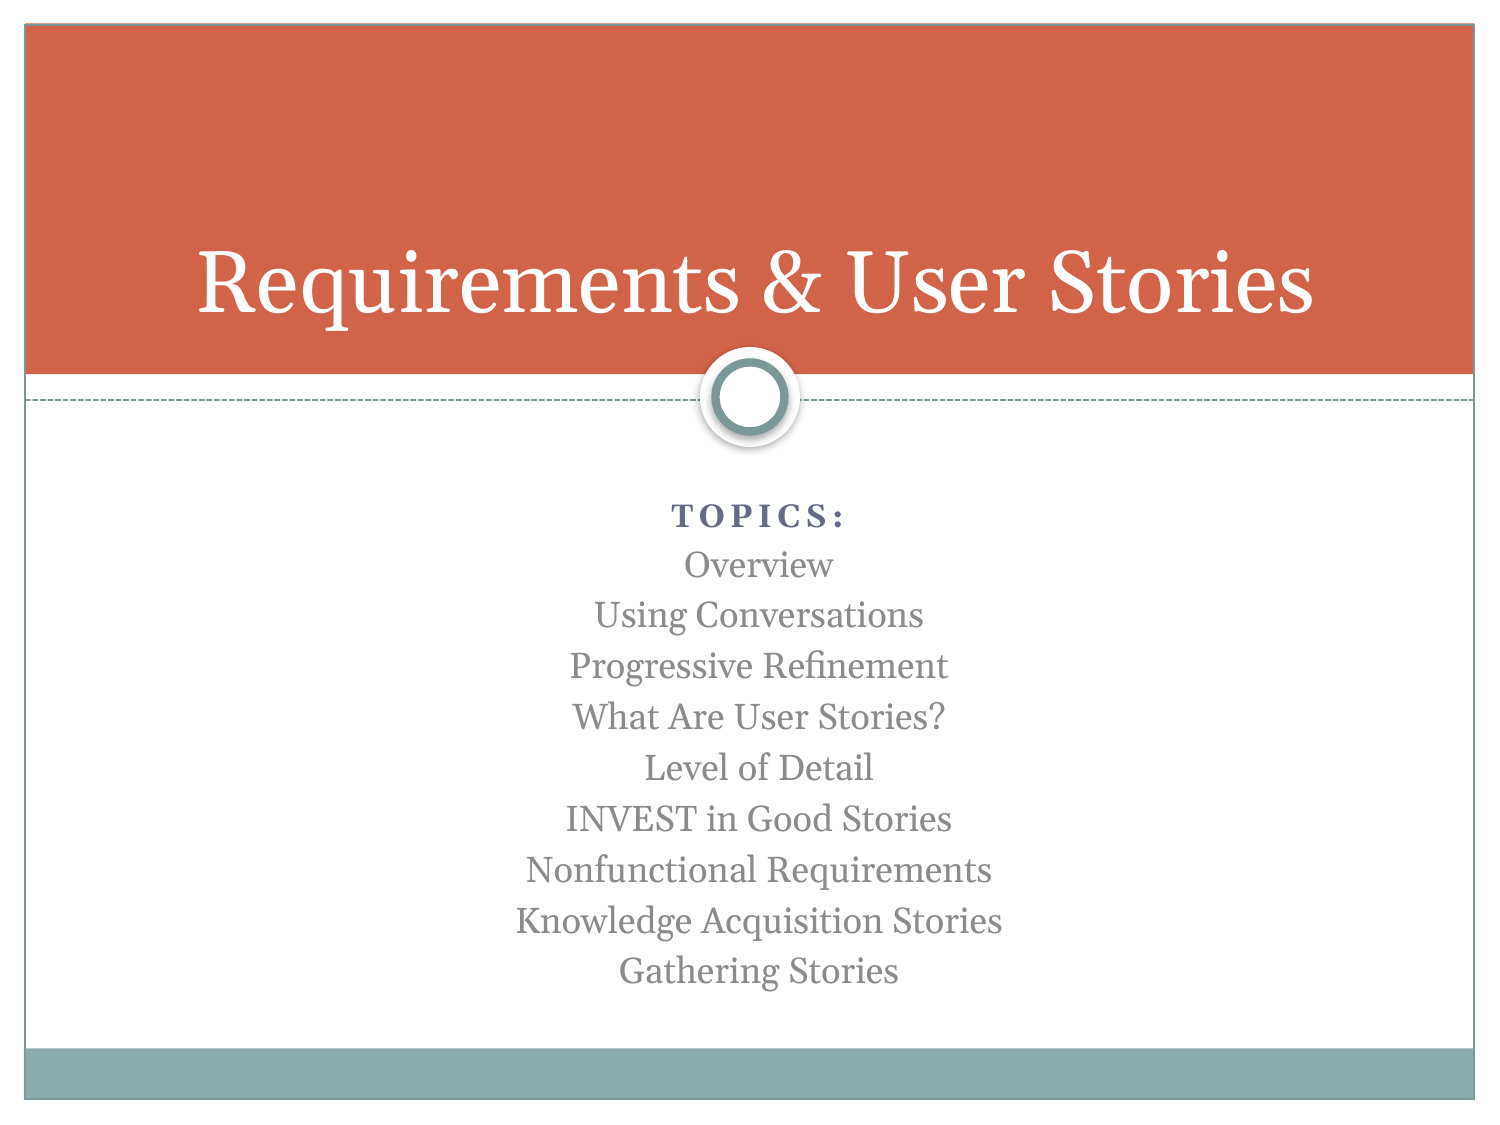

# Requirements & User Stories
   Topics:
Overview
Using Conversations
Progressive Refinement
What Are User Stories?
Level of Detail
INVEST in Good Stories
Nonfunctional Requirements
Knowledge Acquisition Stories
Gathering Stories